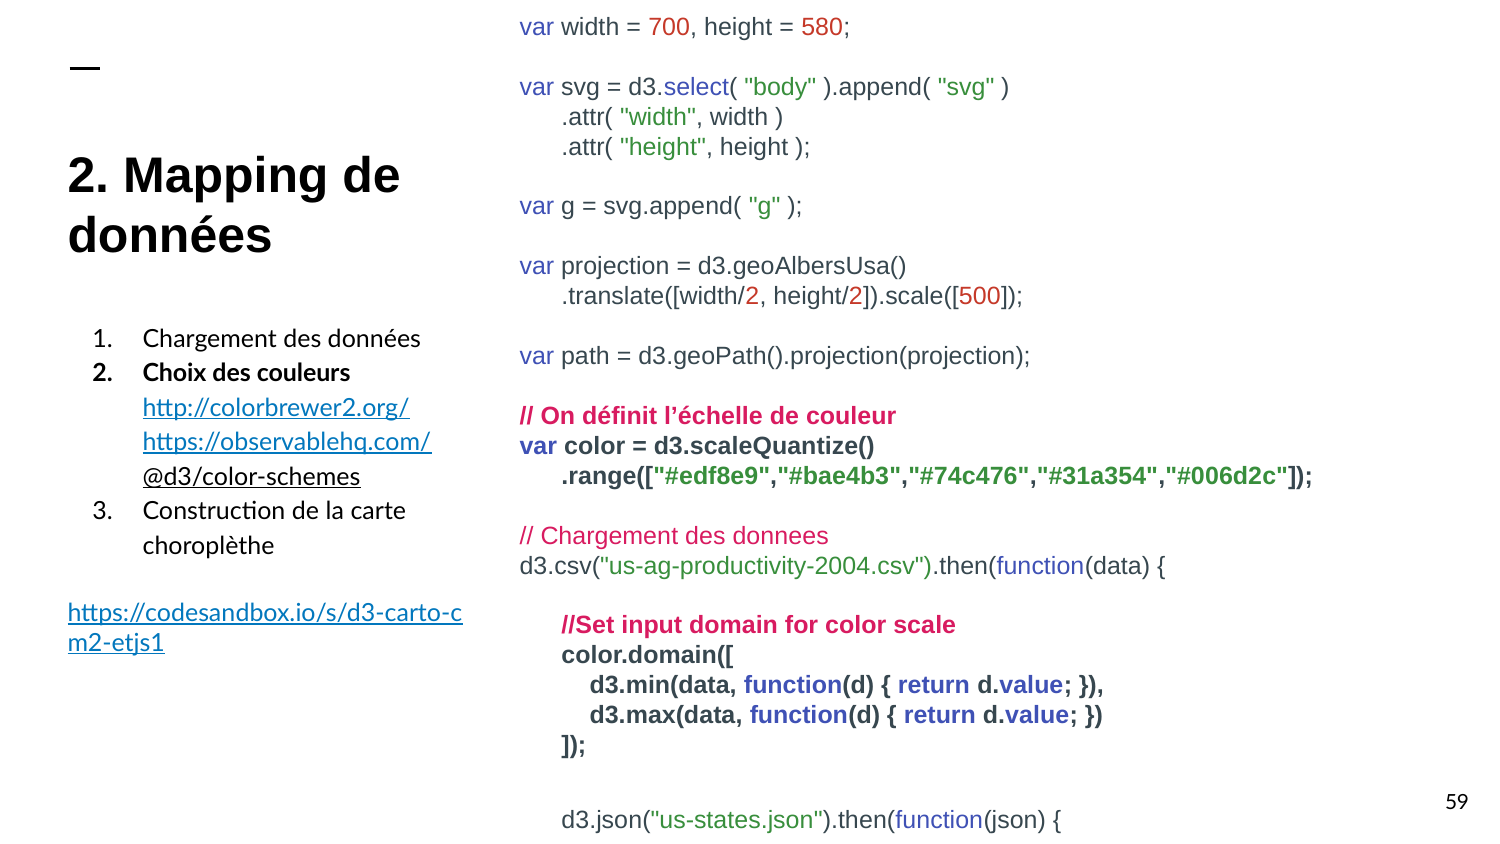

var width = 700, height = 580;

var svg = d3.select( "body" ).append( "svg" )
      .attr( "width", width )
      .attr( "height", height );

var g = svg.append( "g" );

var projection = d3.geoAlbersUsa()
      .translate([width/2, height/2]).scale([500]);

var path = d3.geoPath().projection(projection);

// On définit l’échelle de couleur
var color = d3.scaleQuantize()
      .range(["#edf8e9","#bae4b3","#74c476","#31a354","#006d2c"]);

// Chargement des donnees
d3.csv("us-ag-productivity-2004.csv").then(function(data) {
      //Set input domain for color scale
      color.domain([
          d3.min(data, function(d) { return d.value; }),
          d3.max(data, function(d) { return d.value; })
      ]);

      d3.json("us-states.json").then(function(json) {
# 2. Mapping de données
Chargement des données
Choix des couleurs
http://colorbrewer2.org/
https://observablehq.com/
@d3/color-schemes
Construction de la carte choroplèthe
https://codesandbox.io/s/d3-carto-cm2-etjs1
59